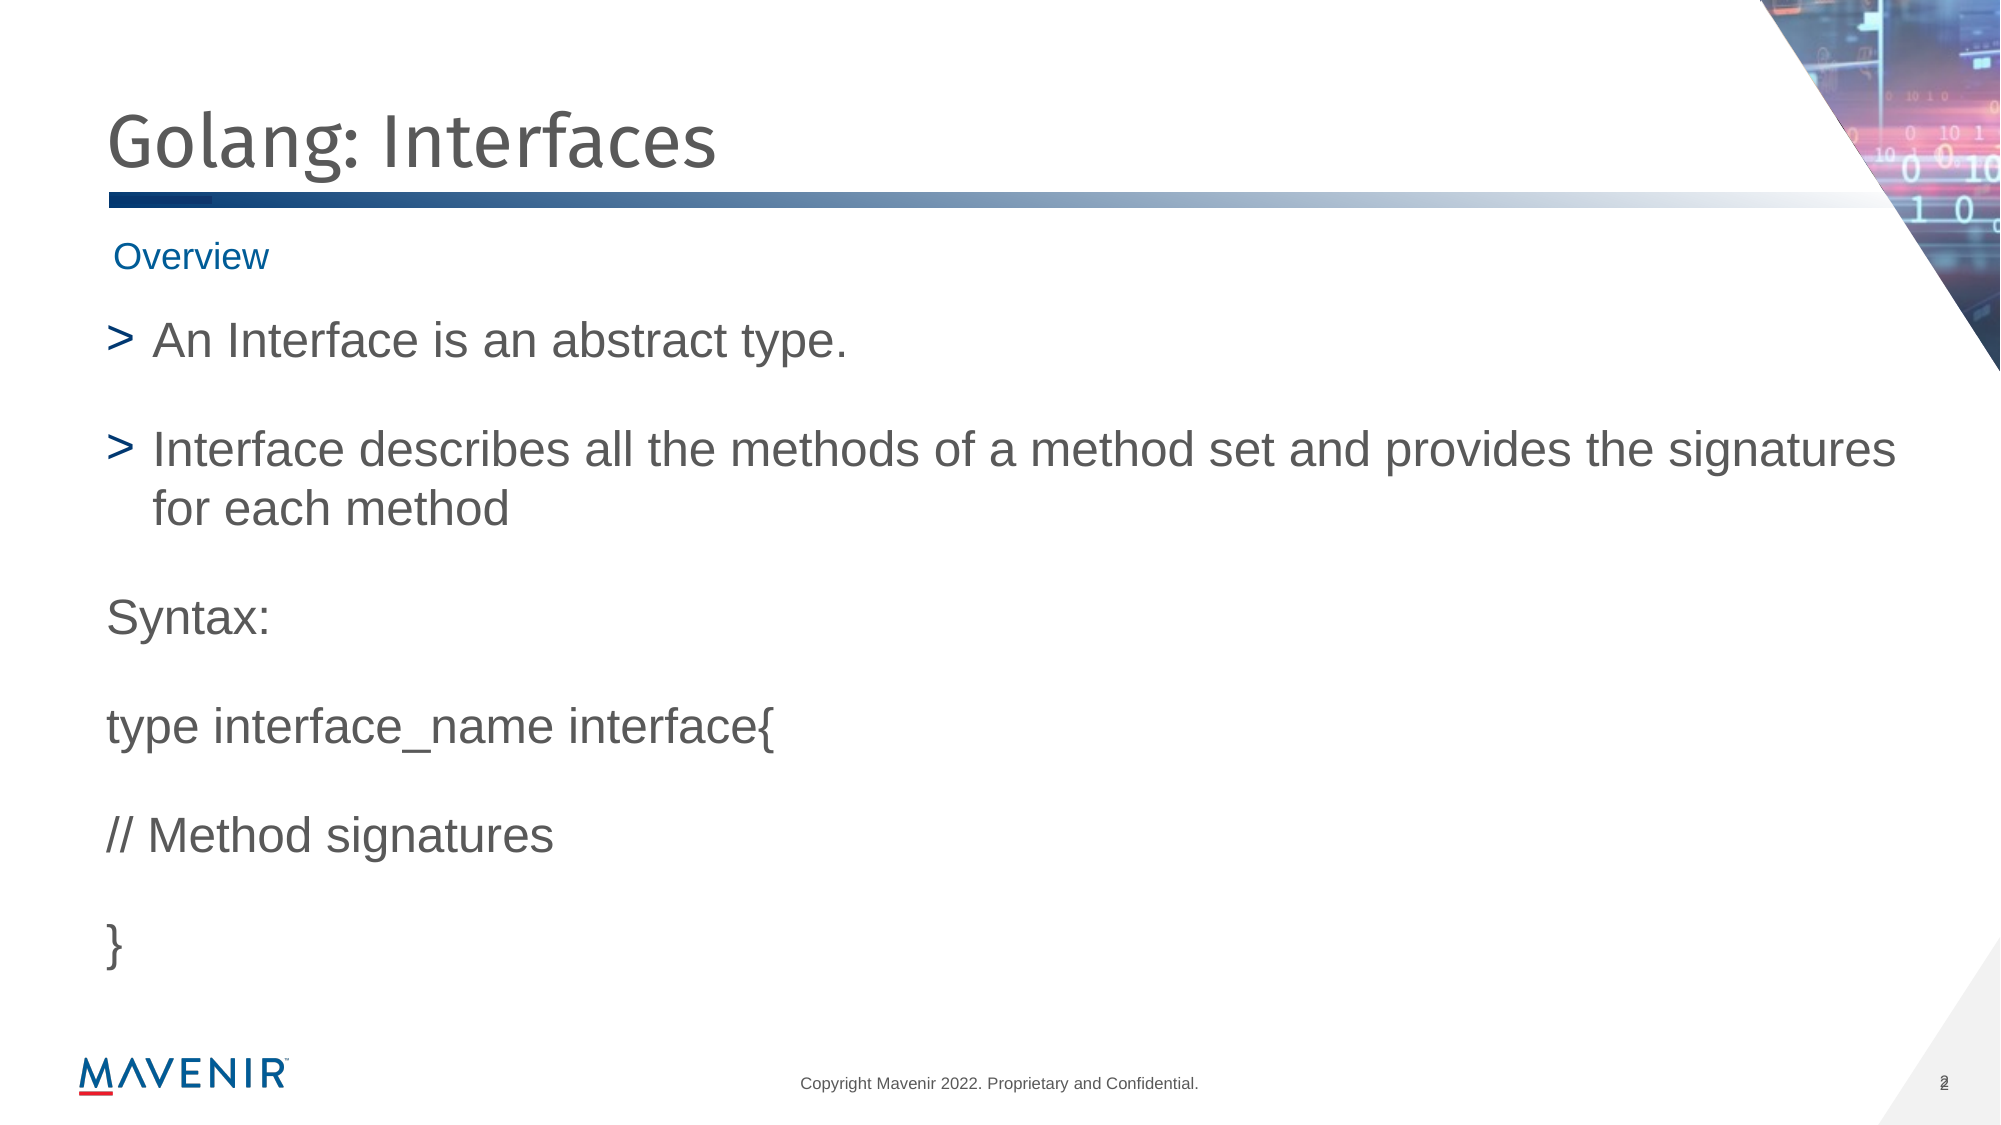

# Golang: Interfaces

Overview

An Interface is an abstract type.
Interface describes all the methods of a method set and provides the signatures for each method
Syntax:
type interface_name interface{
// Method signatures
}

2